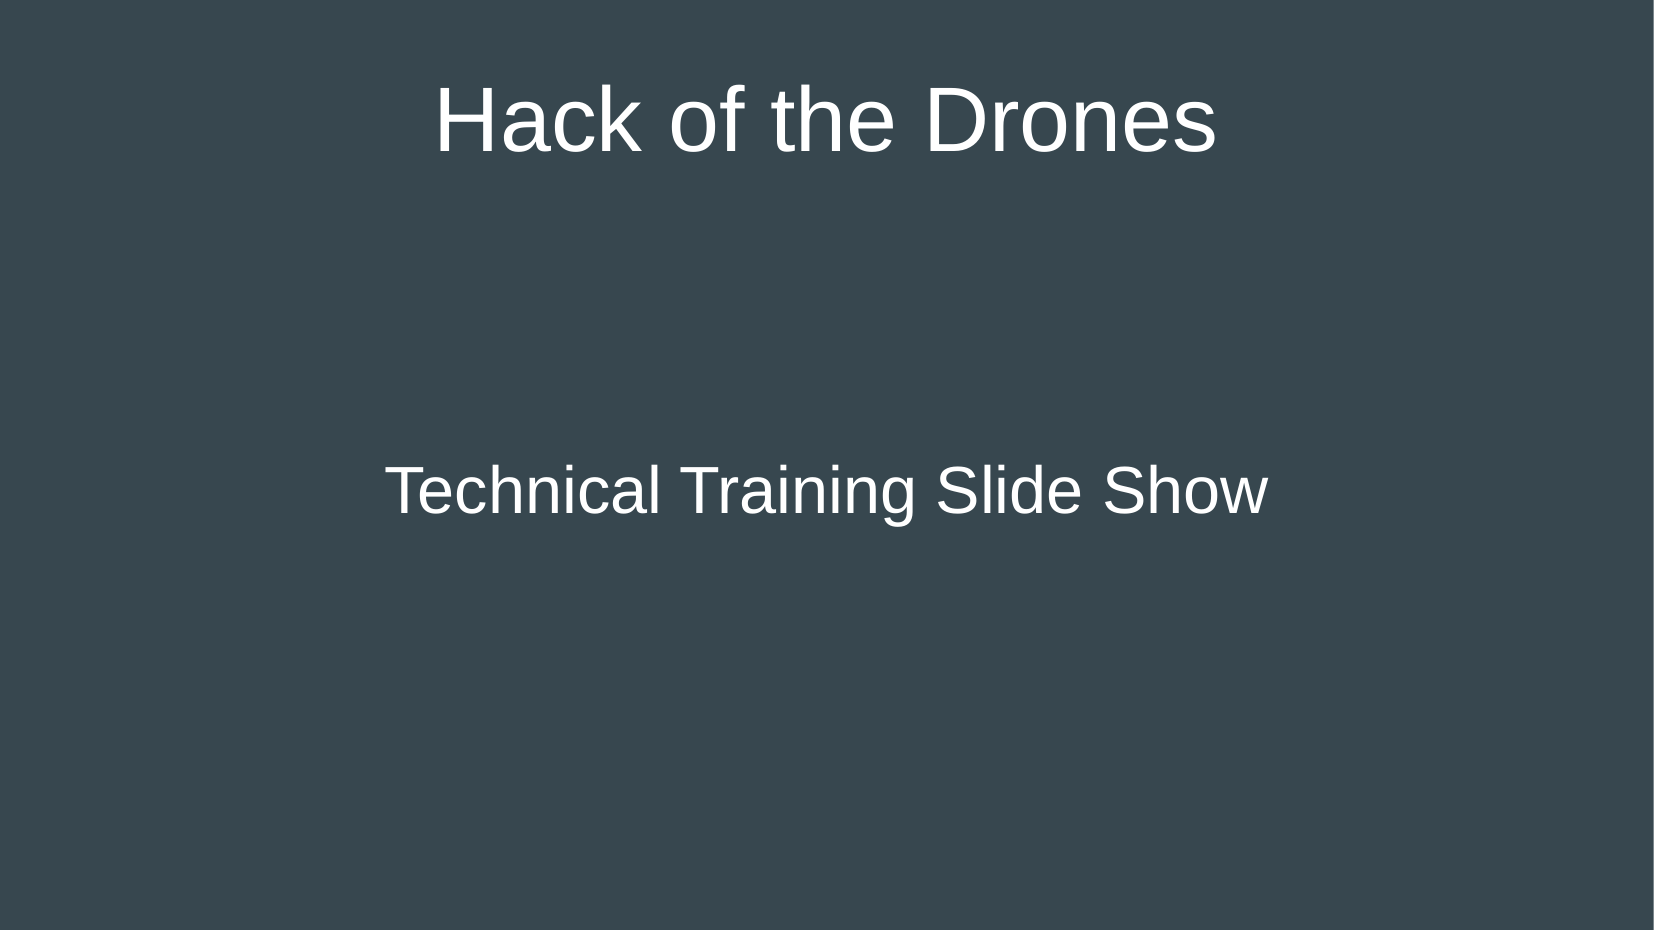

Hack of the Drones
Technical Training Slide Show